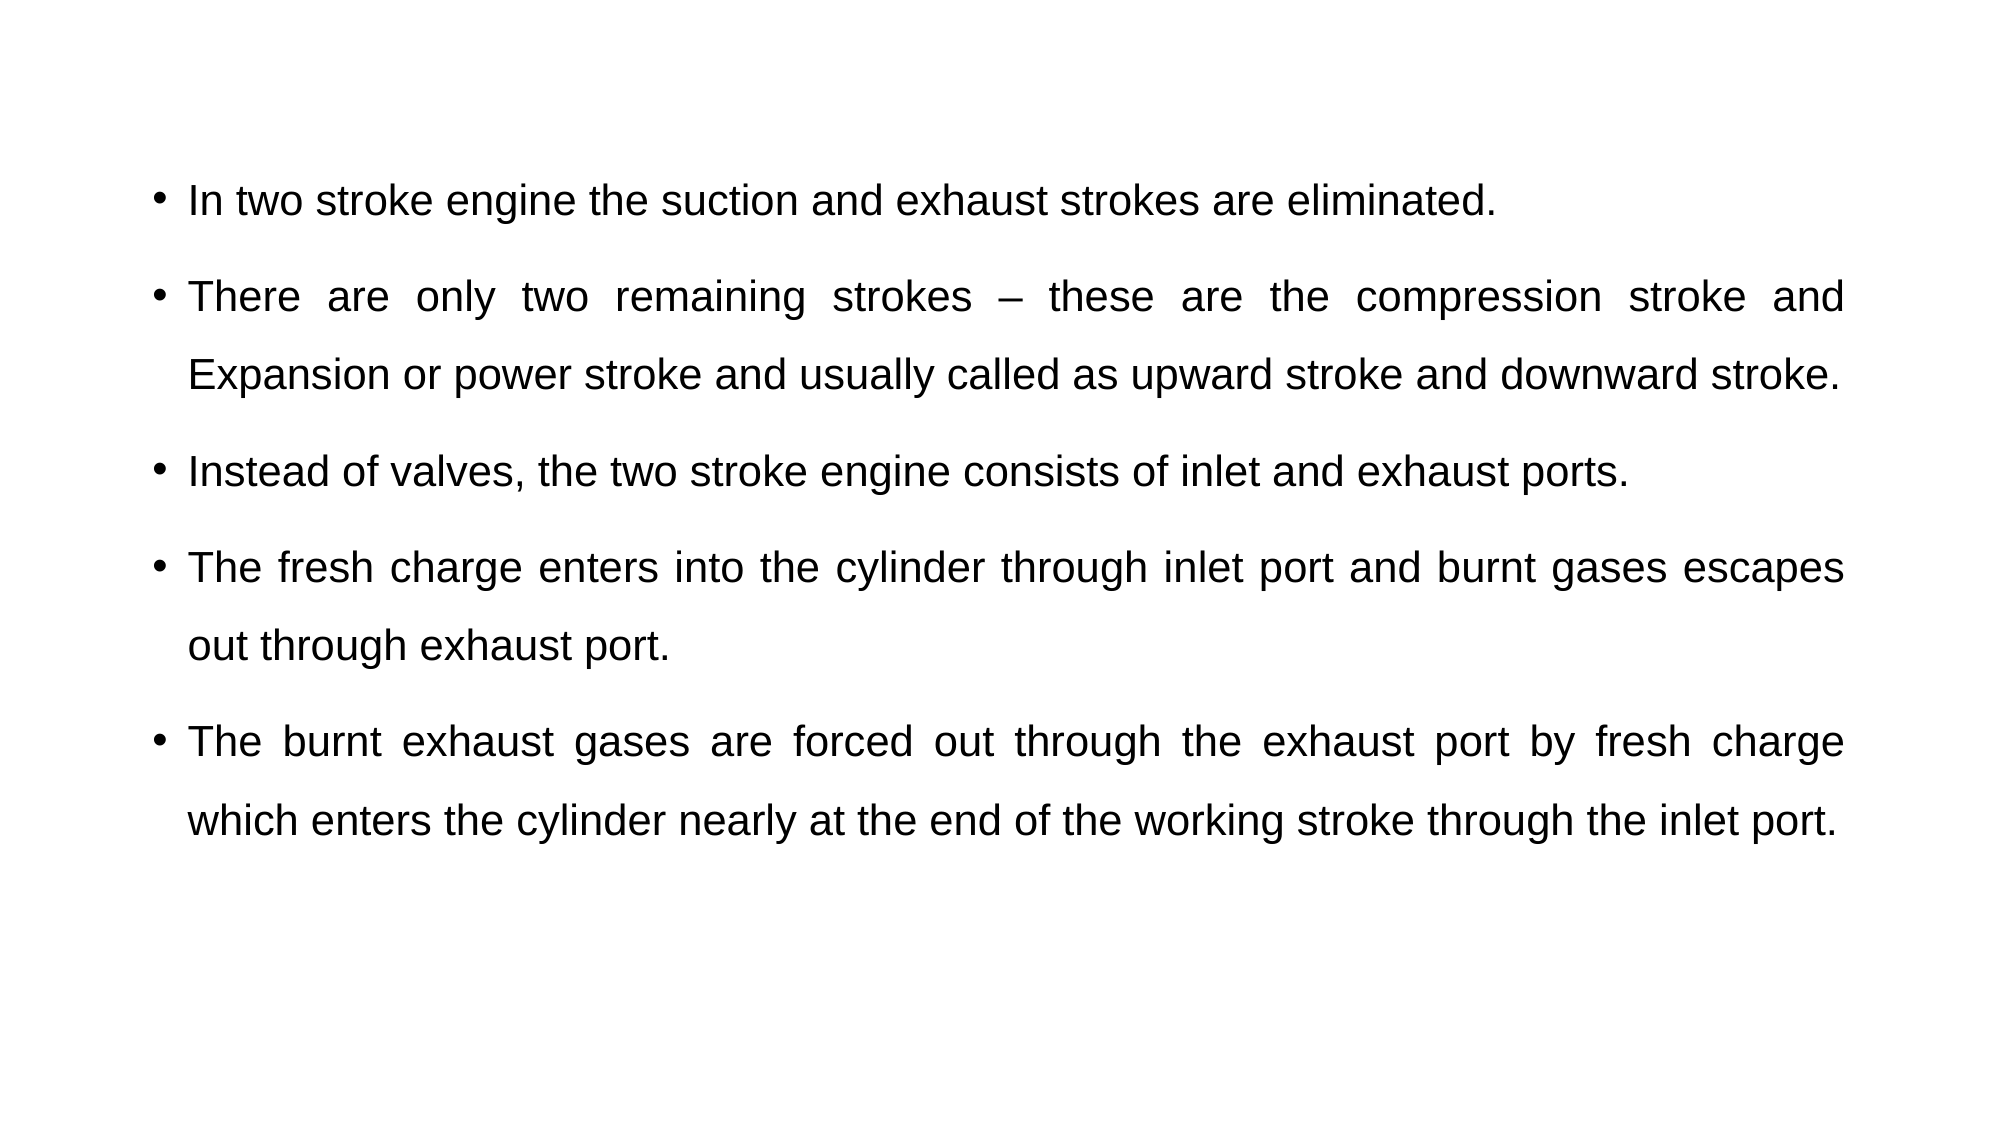

In two stroke engine the suction and exhaust strokes are eliminated.
There are only two remaining strokes – these are the compression stroke and Expansion or power stroke and usually called as upward stroke and downward stroke.
Instead of valves, the two stroke engine consists of inlet and exhaust ports.
The fresh charge enters into the cylinder through inlet port and burnt gases escapes out through exhaust port.
The burnt exhaust gases are forced out through the exhaust port by fresh charge which enters the cylinder nearly at the end of the working stroke through the inlet port.